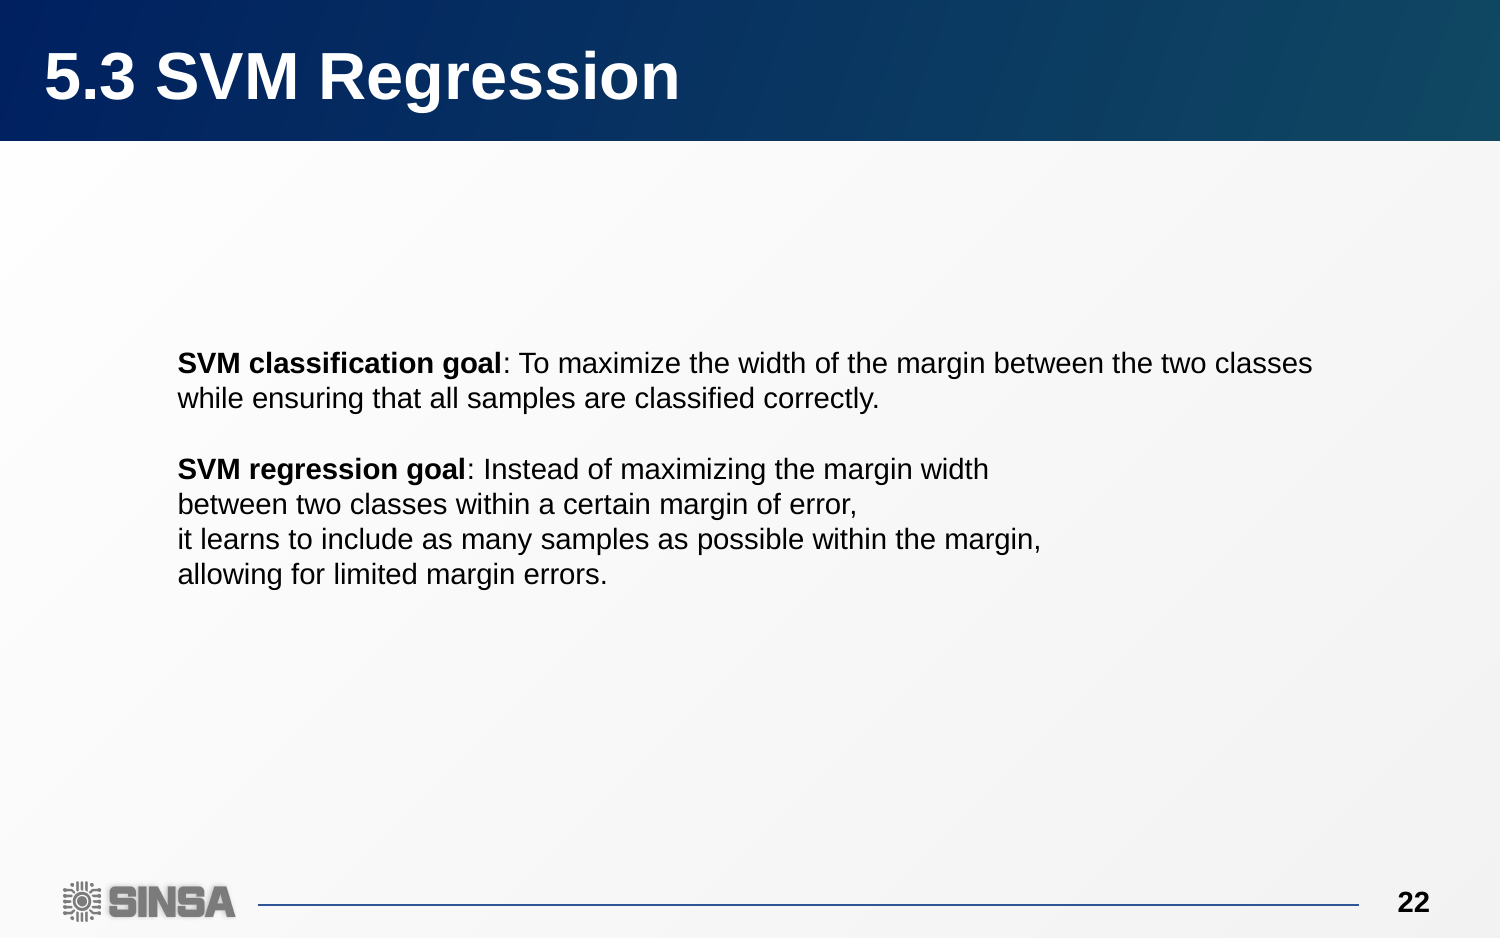

# 5.3 SVM Regression
SVM classification goal: To maximize the width of the margin between the two classes
while ensuring that all samples are classified correctly.

SVM regression goal: Instead of maximizing the margin width
between two classes within a certain margin of error,
it learns to include as many samples as possible within the margin,
allowing for limited margin errors.
22